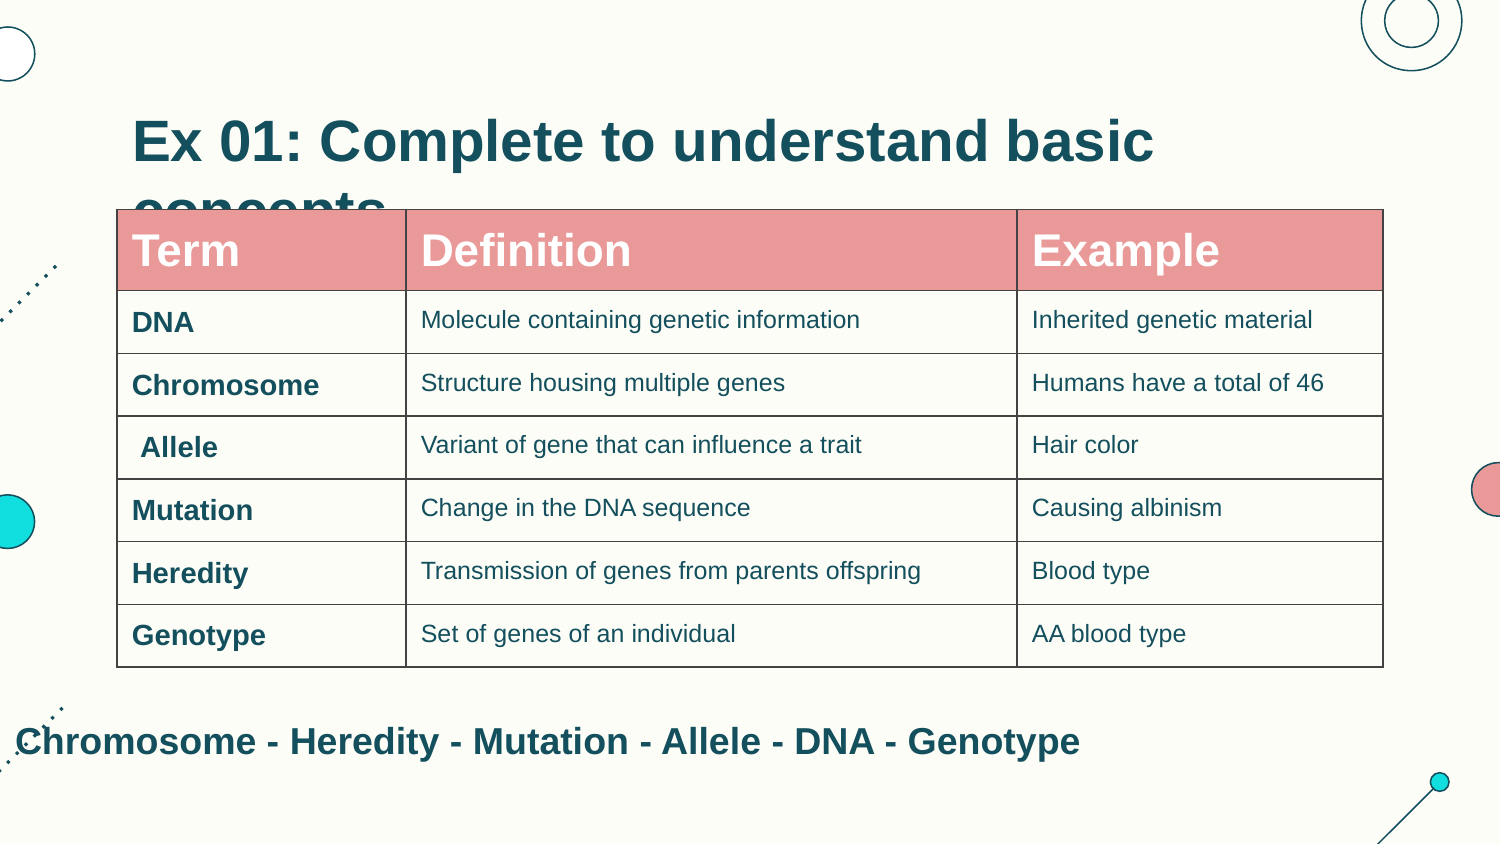

# Ex 01: Complete to understand basic concepts
| Term | Definition | Example |
| --- | --- | --- |
| DNA | Molecule containing genetic information | Inherited genetic material |
| Chromosome | Structure housing multiple genes | Humans have a total of 46 |
| Allele | Variant of gene that can influence a trait | Hair color |
| Mutation | Change in the DNA sequence | Causing albinism |
| Heredity | Transmission of genes from parents offspring | Blood type |
| Genotype | Set of genes of an individual | AA blood type |
Chromosome - Heredity - Mutation - Allele - DNA - Genotype